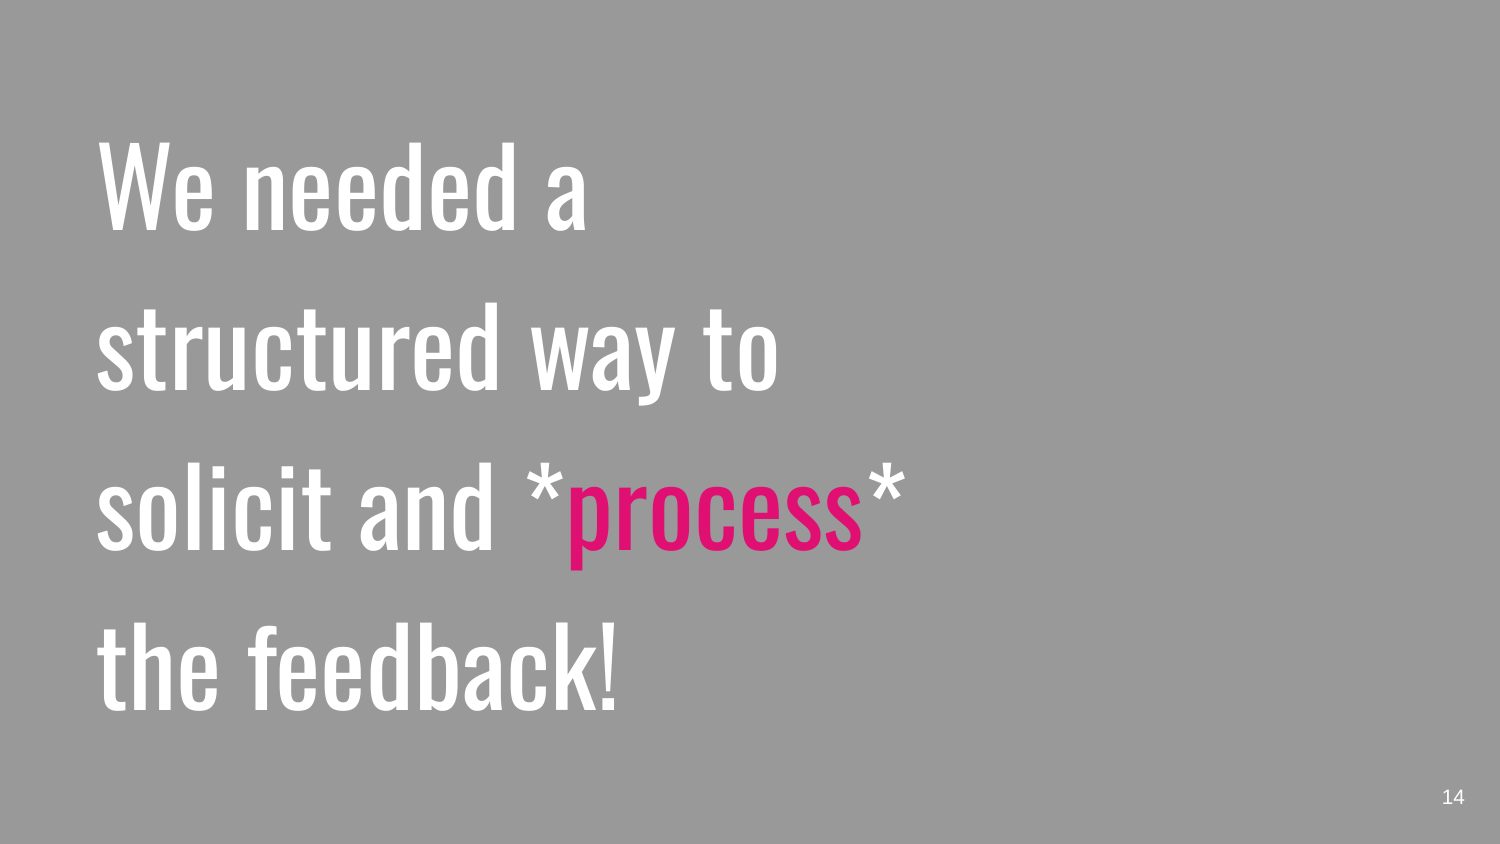

# We needed a structured way to solicit and *process* the feedback!
14